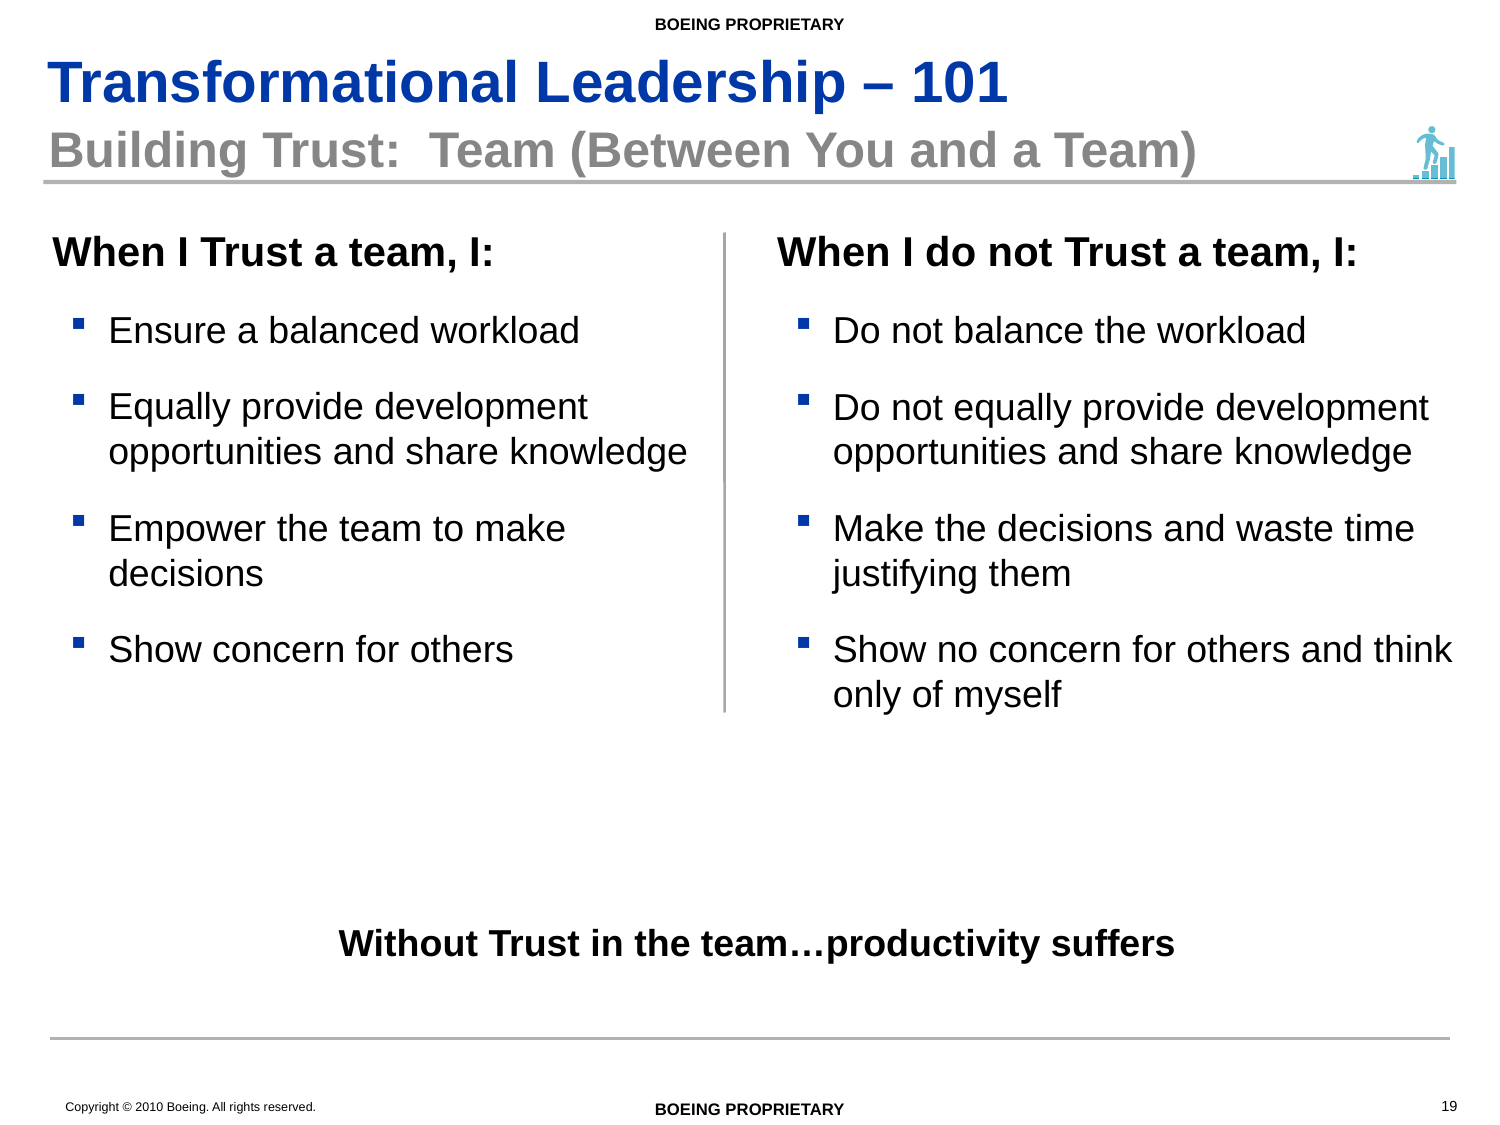

# Building Trust:  Team (Between You and a Team)
When I Trust a team, I:
Ensure a balanced workload
Equally provide development opportunities and share knowledge
Empower the team to make decisions
Show concern for others
When I do not Trust a team, I:
Do not balance the workload
Do not equally provide development opportunities and share knowledge
Make the decisions and waste time justifying them
Show no concern for others and think only of myself
Without Trust in the team…productivity suffers
19